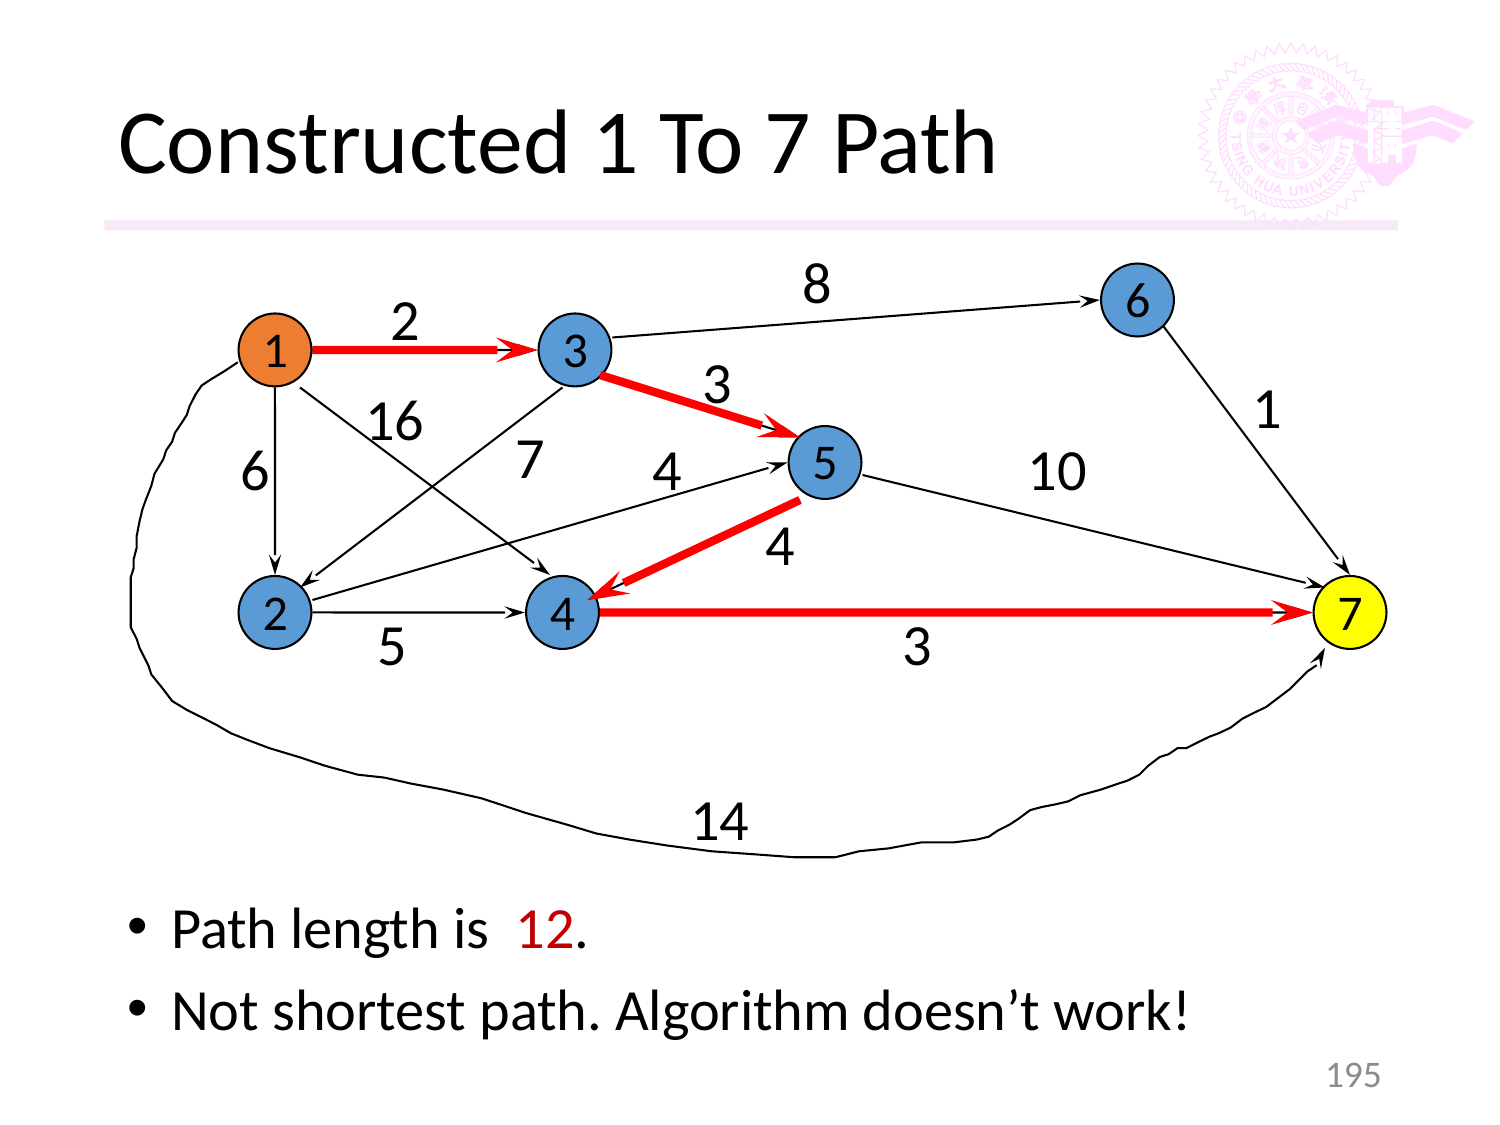

# Constructed 1 To 7 Path
8
6

2

1
3

3

1
16

7
5
6
4
10

4
2
4
7

5
3

14
Path length is  12.
Not shortest path. Algorithm doesn’t work!

195